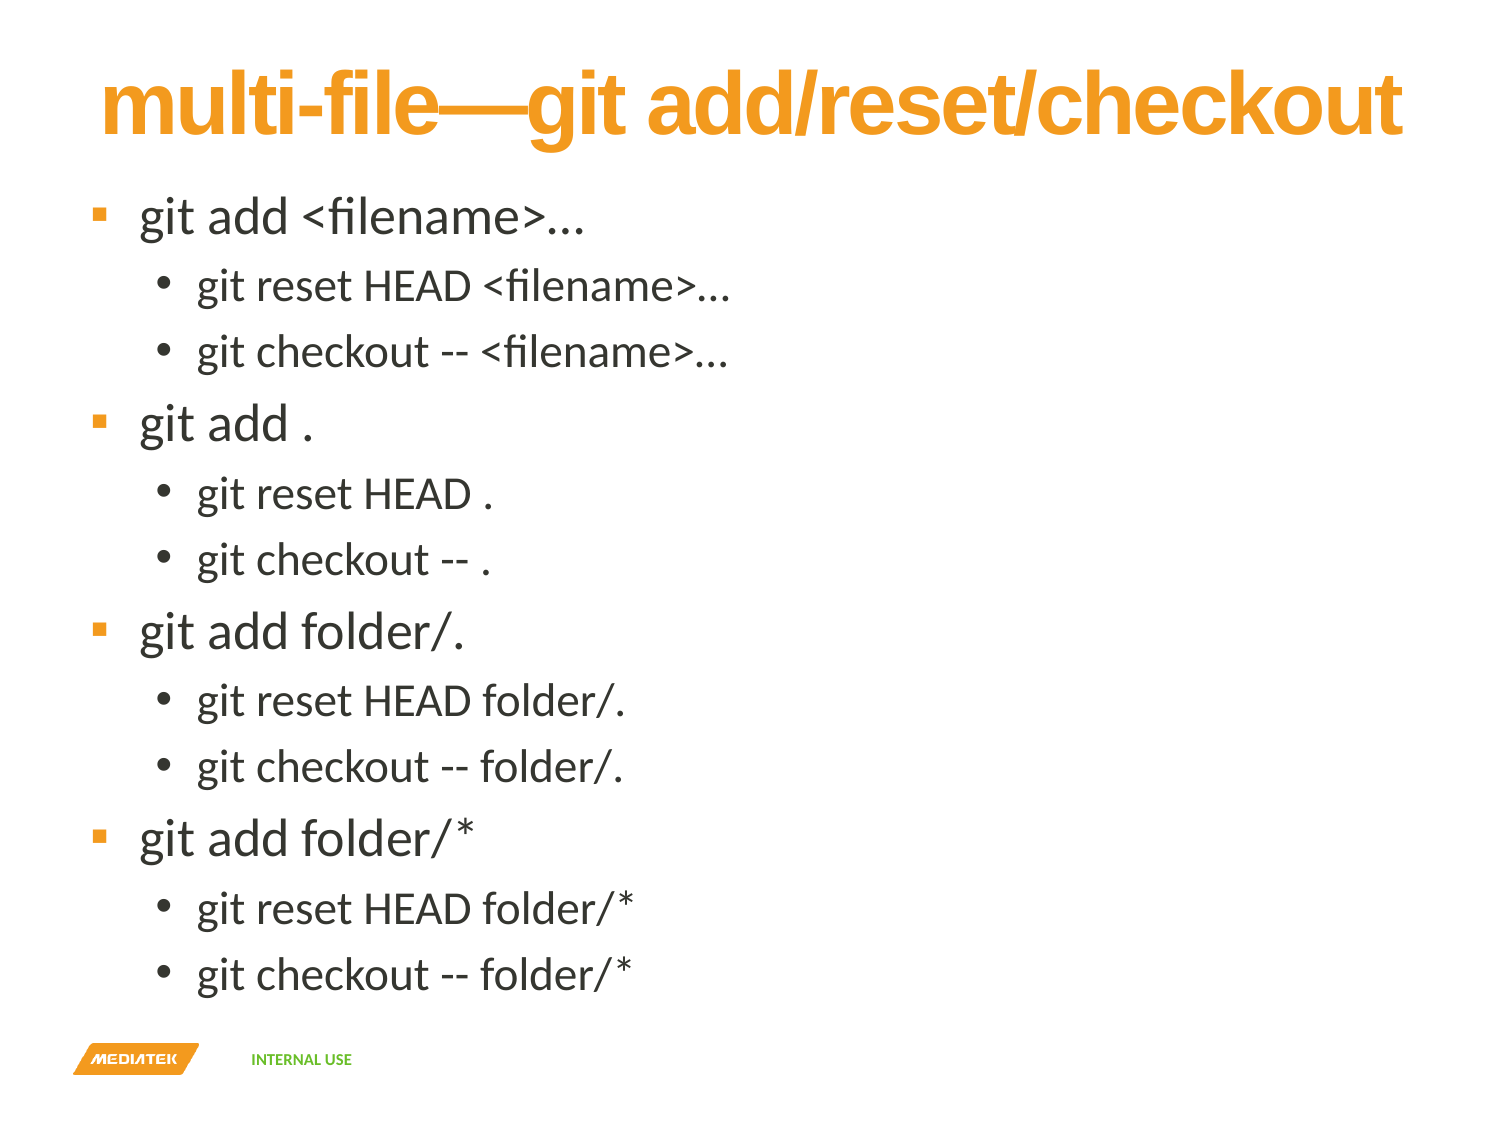

# multi-file—git add/reset/checkout
git add <filename>…
git reset HEAD <filename>…
git checkout -- <filename>…
git add .
git reset HEAD .
git checkout -- .
git add folder/.
git reset HEAD folder/.
git checkout -- folder/.
git add folder/*
git reset HEAD folder/*
git checkout -- folder/*